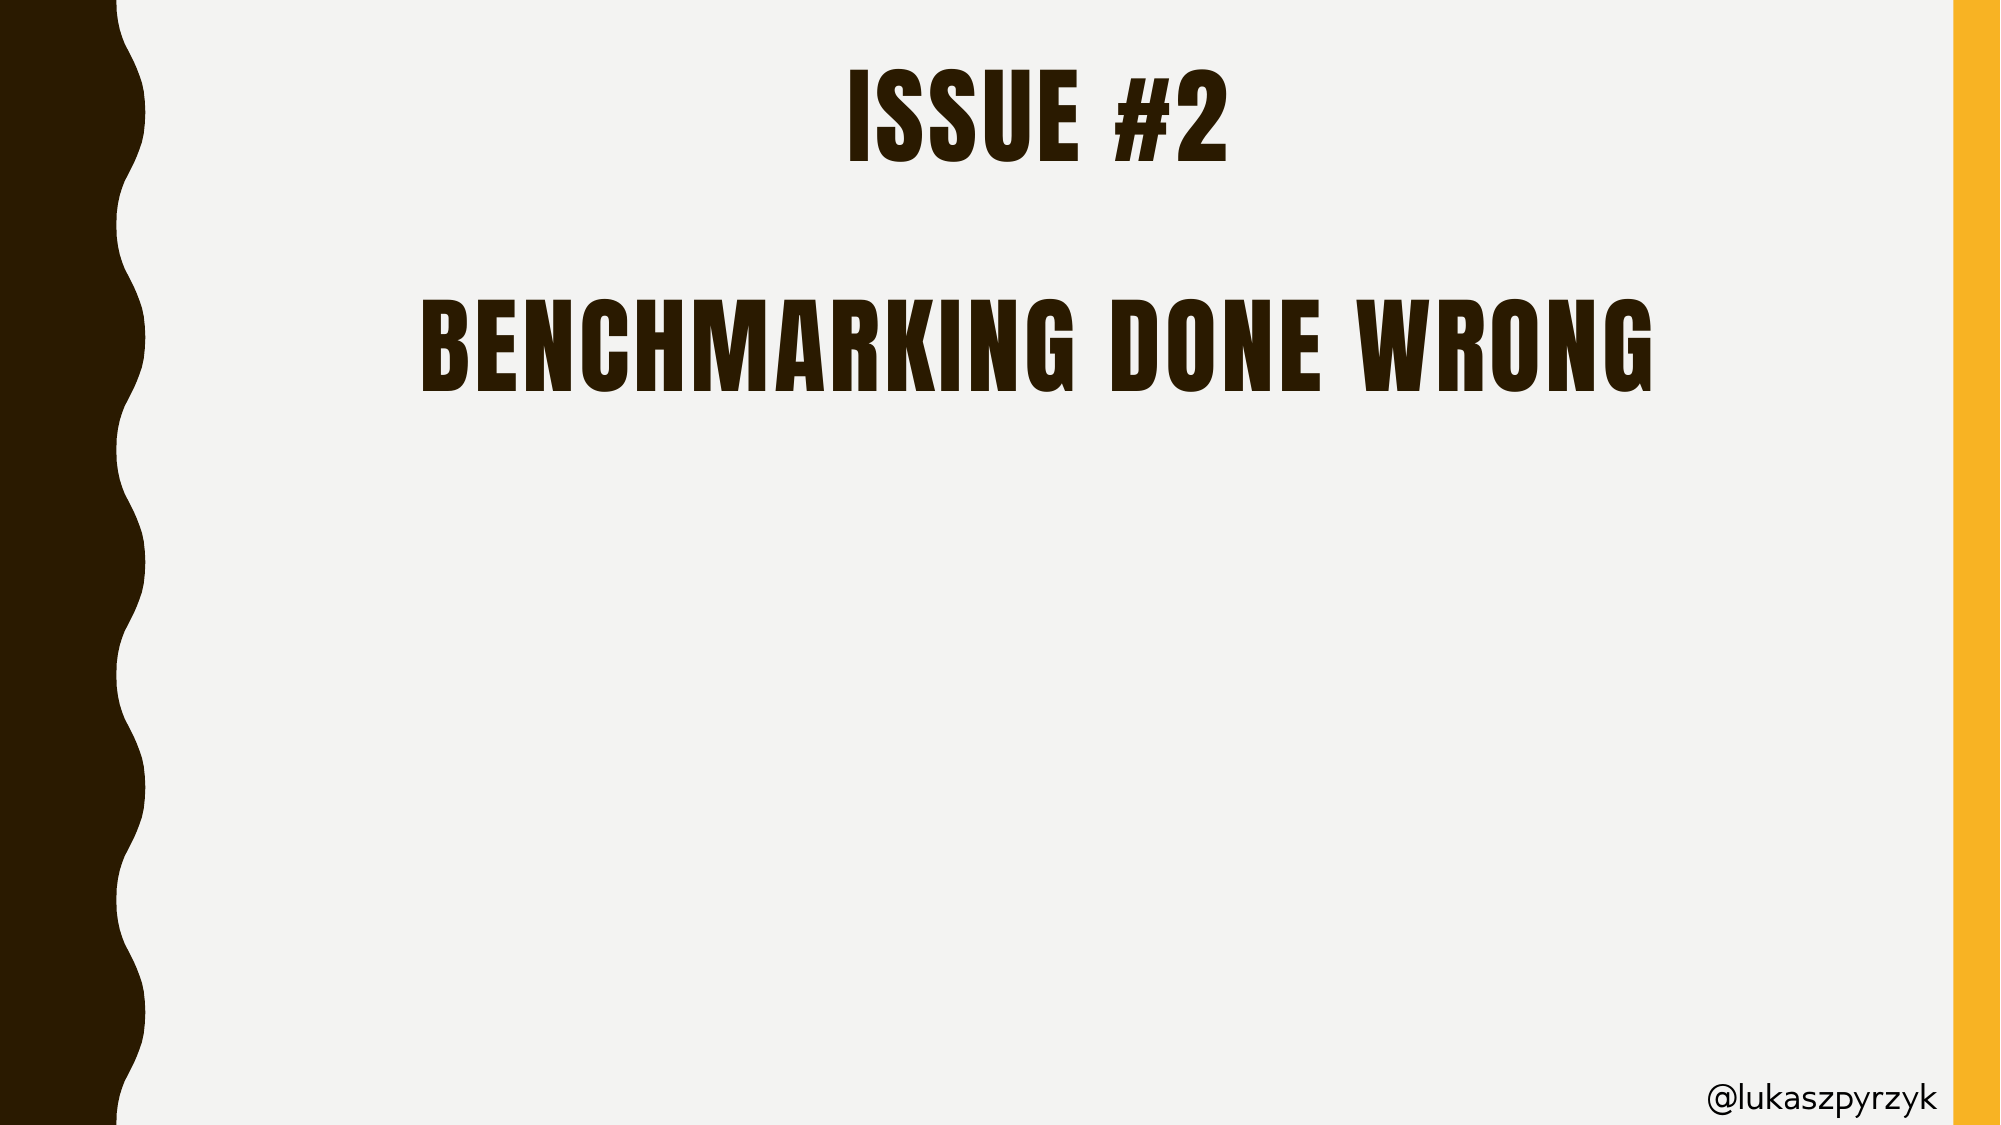

# Issue #2 benchmarking done wrong
@lukaszpyrzyk